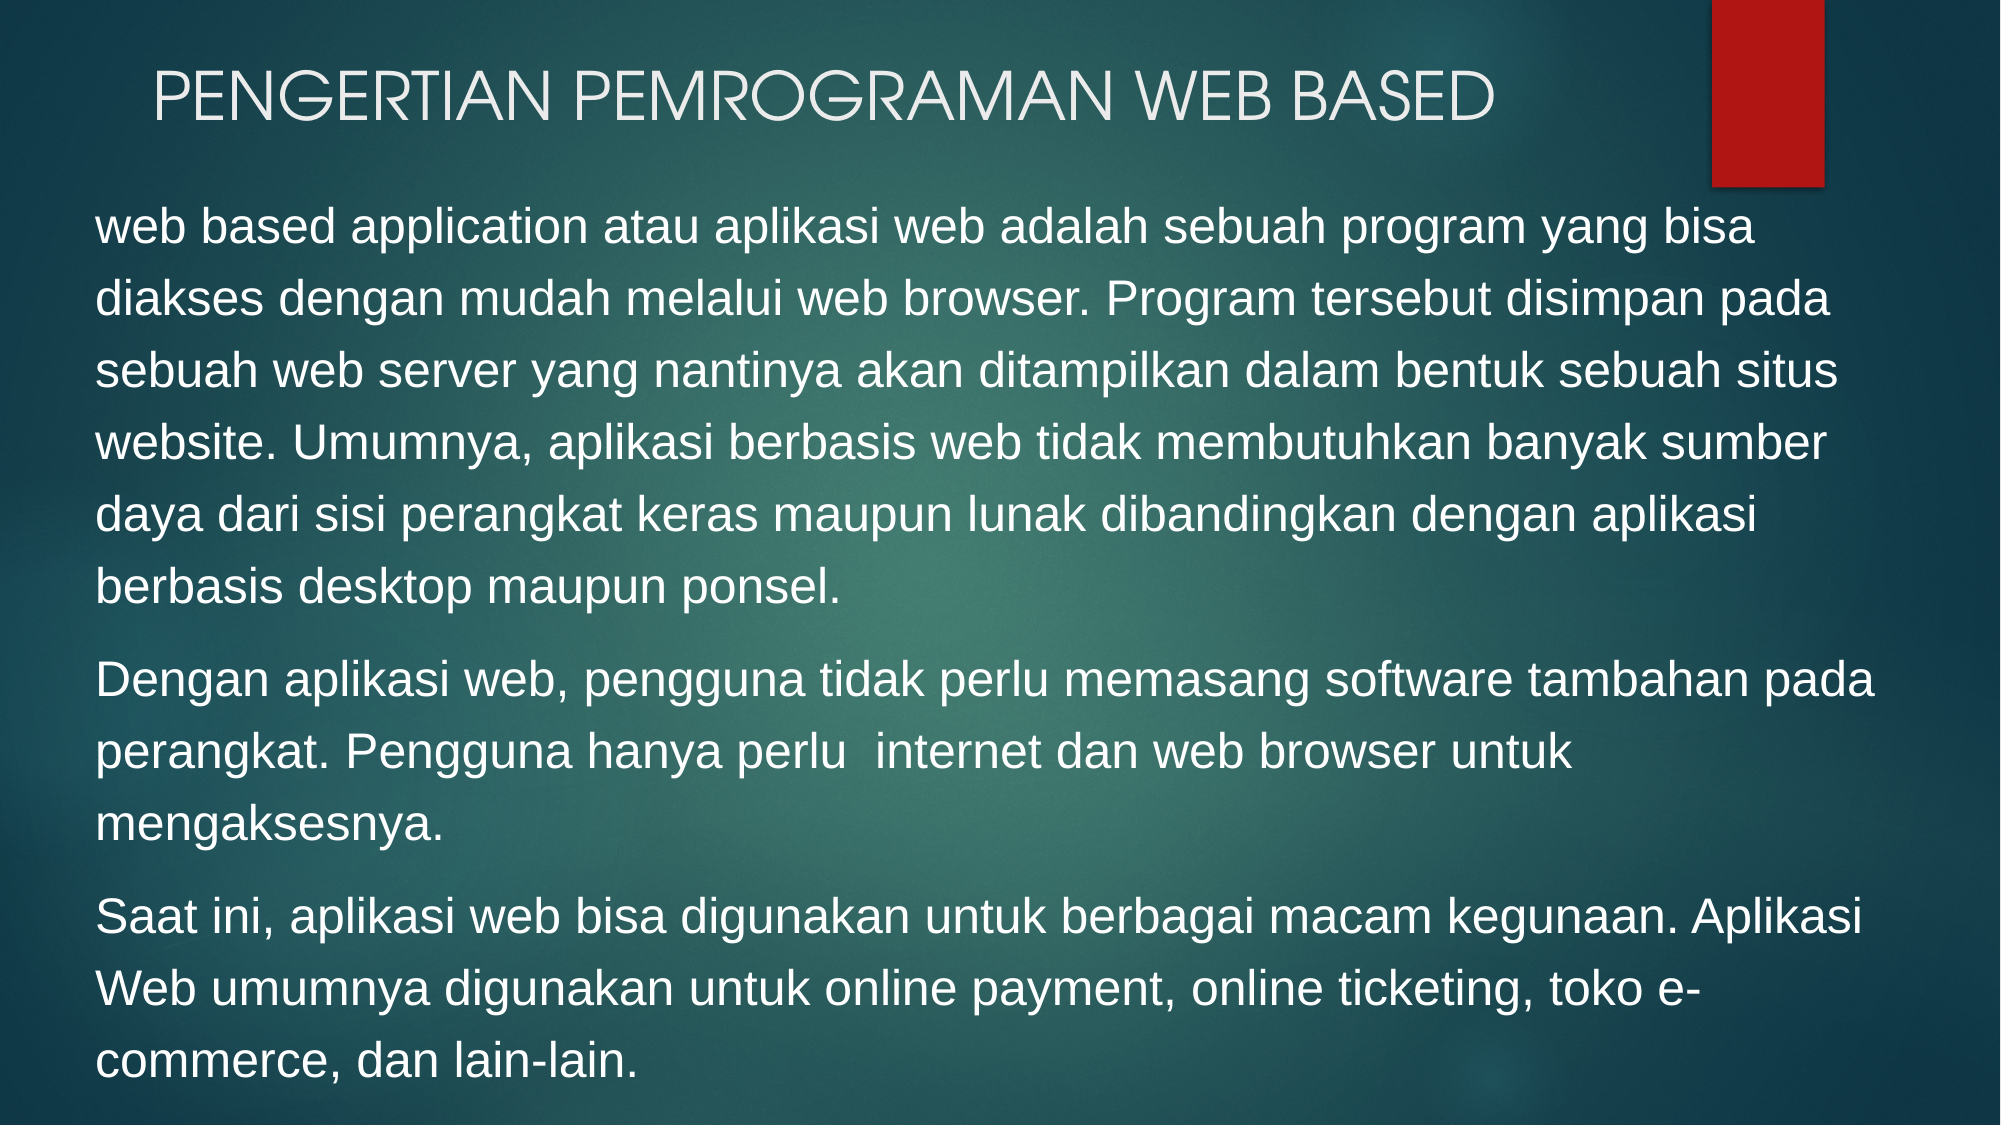

# PENGERTIAN PEMROGRAMAN WEB BASED
web based application atau aplikasi web adalah sebuah program yang bisa diakses dengan mudah melalui web browser. Program tersebut disimpan pada sebuah web server yang nantinya akan ditampilkan dalam bentuk sebuah situs website. Umumnya, aplikasi berbasis web tidak membutuhkan banyak sumber daya dari sisi perangkat keras maupun lunak dibandingkan dengan aplikasi berbasis desktop maupun ponsel.
Dengan aplikasi web, pengguna tidak perlu memasang software tambahan pada perangkat. Pengguna hanya perlu  internet dan web browser untuk mengaksesnya.
Saat ini, aplikasi web bisa digunakan untuk berbagai macam kegunaan. Aplikasi Web umumnya digunakan untuk online payment, online ticketing, toko e-commerce, dan lain-lain.